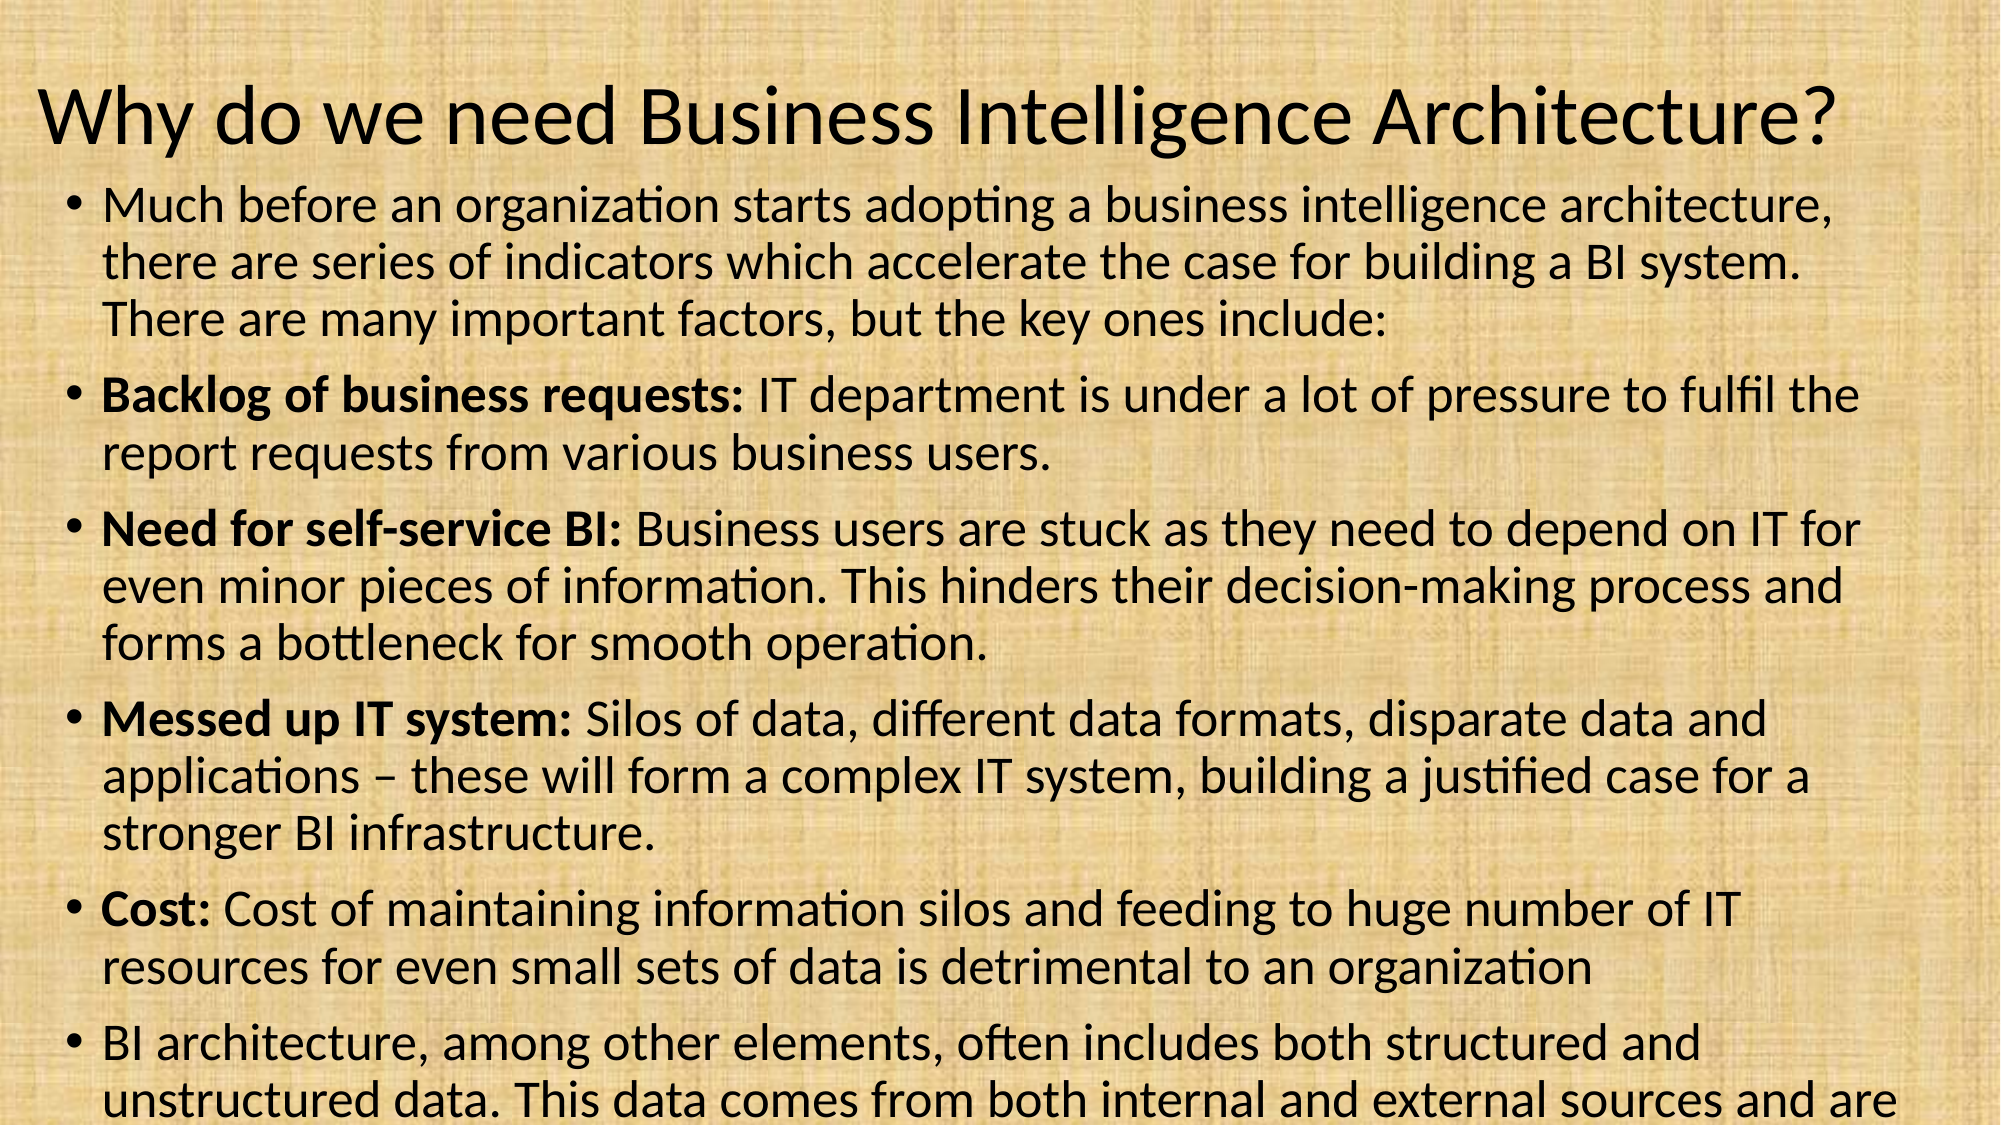

# Why do we need Business Intelligence Architecture?
Much before an organization starts adopting a business intelligence architecture, there are series of indicators which accelerate the case for building a BI system. There are many important factors, but the key ones include:
Backlog of business requests: IT department is under a lot of pressure to fulfil the report requests from various business users.
Need for self-service BI: Business users are stuck as they need to depend on IT for even minor pieces of information. This hinders their decision-making process and forms a bottleneck for smooth operation.
Messed up IT system: Silos of data, different data formats, disparate data and applications – these will form a complex IT system, building a justified case for a stronger BI infrastructure.
Cost: Cost of maintaining information silos and feeding to huge number of IT resources for even small sets of data is detrimental to an organization
BI architecture, among other elements, often includes both structured and unstructured data. This data comes from both internal and external sources and are transformed from raw transaction data into logical information.